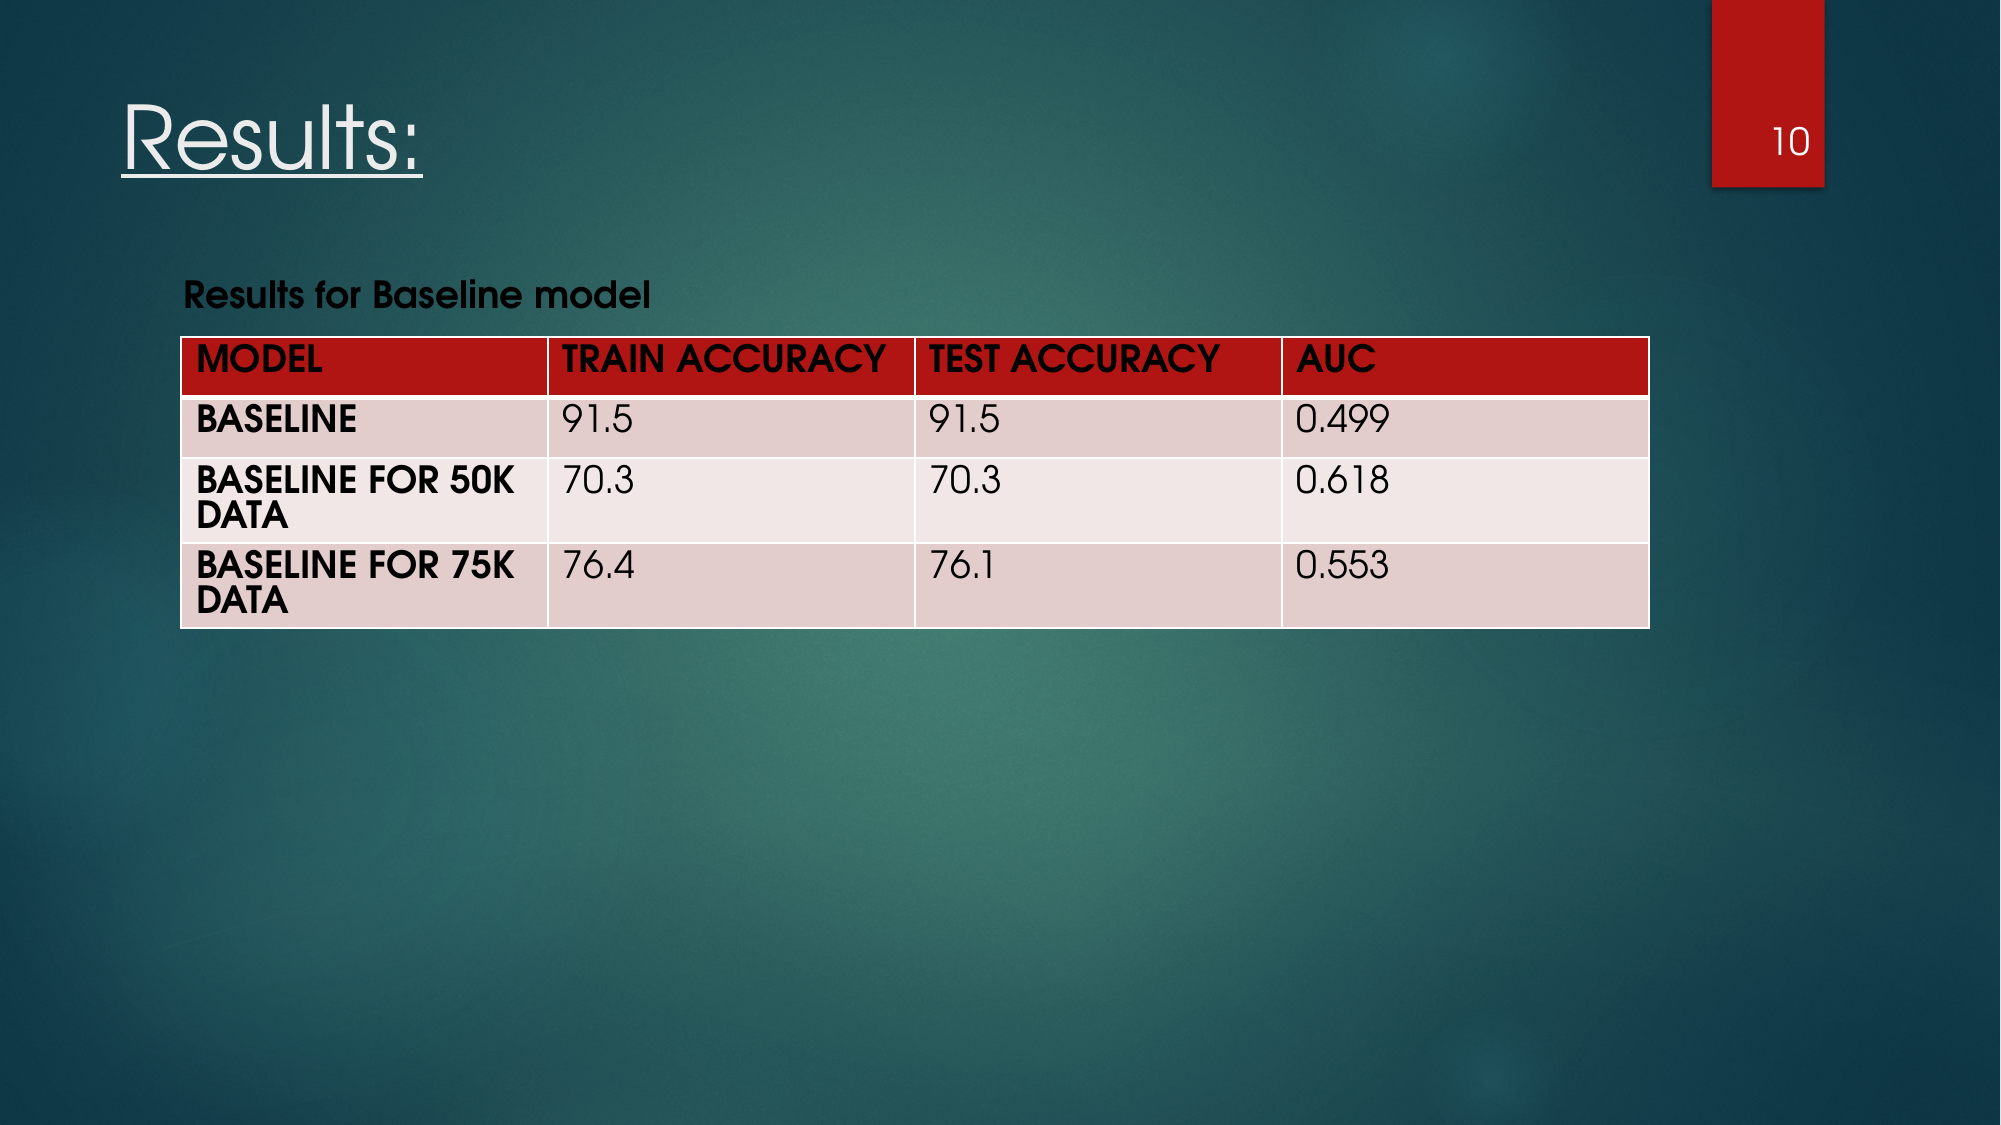

# Results:
10
Results for Baseline model
| MODEL | TRAIN ACCURACY | TEST ACCURACY | AUC |
| --- | --- | --- | --- |
| BASELINE | 91.5 | 91.5 | 0.499 |
| BASELINE FOR 50K DATA | 70.3 | 70.3 | 0.618 |
| BASELINE FOR 75K DATA | 76.4 | 76.1 | 0.553 |